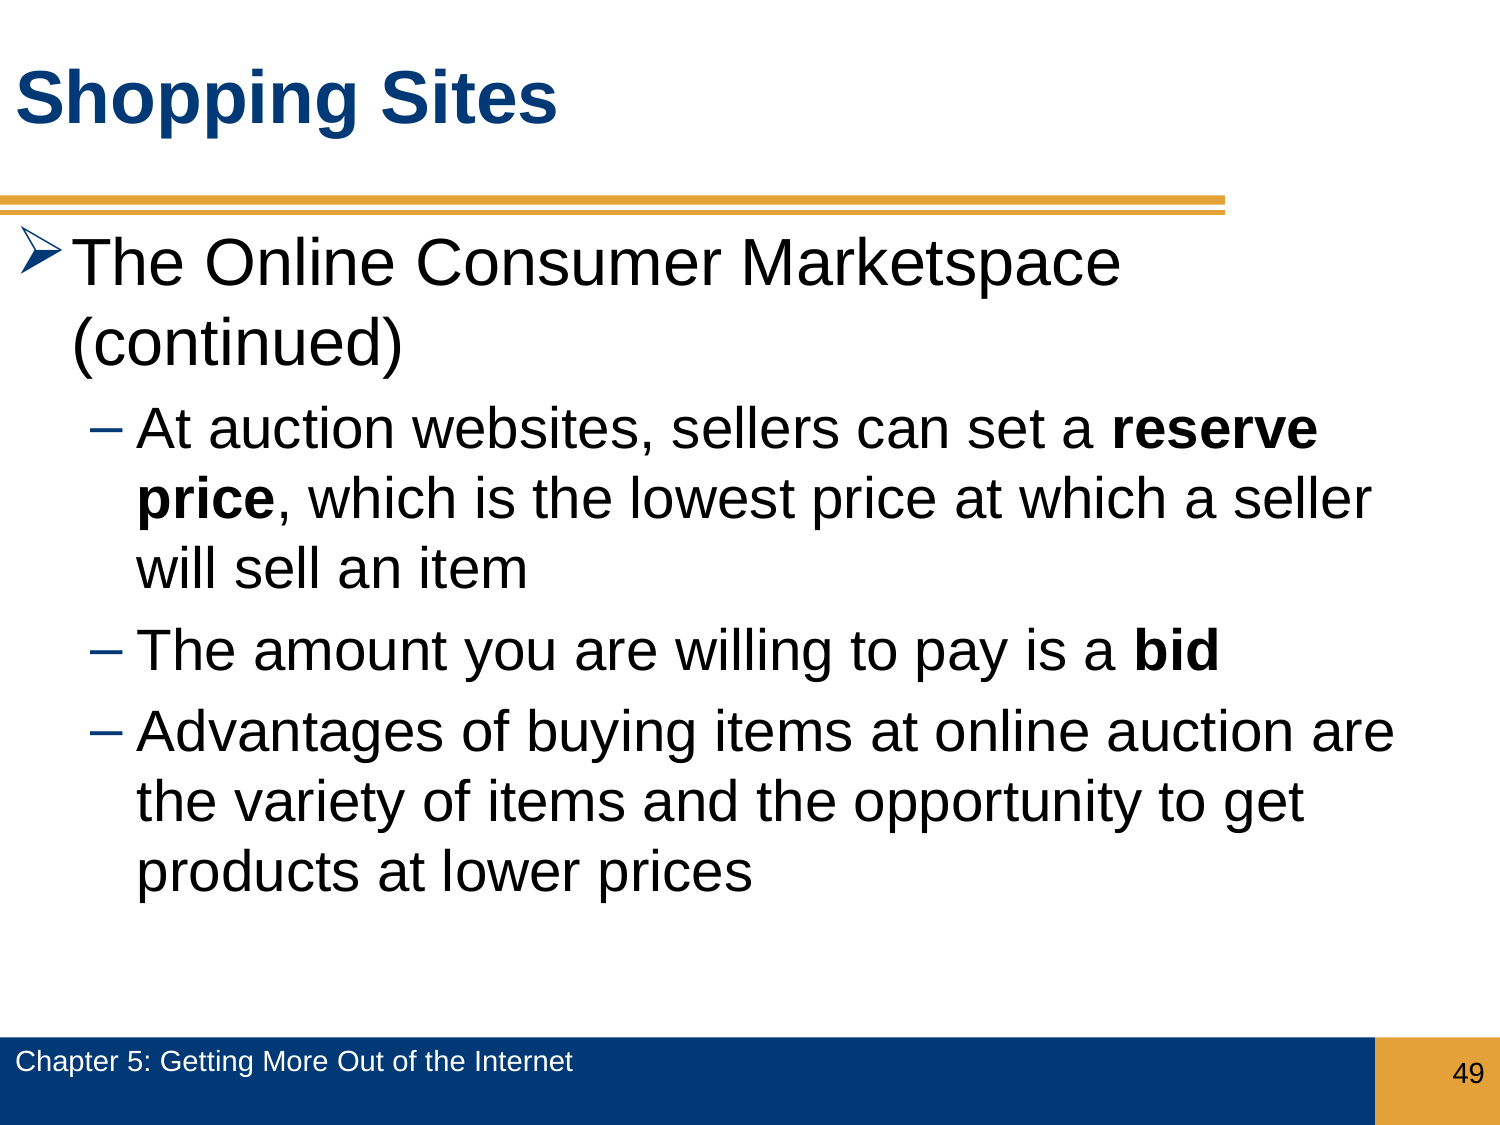

# Shopping Sites
The Online Consumer Marketspace (continued)
At auction websites, sellers can set a reserve price, which is the lowest price at which a seller will sell an item
The amount you are willing to pay is a bid
Advantages of buying items at online auction are the variety of items and the opportunity to get products at lower prices
Chapter 5: Getting More Out of the Internet
49